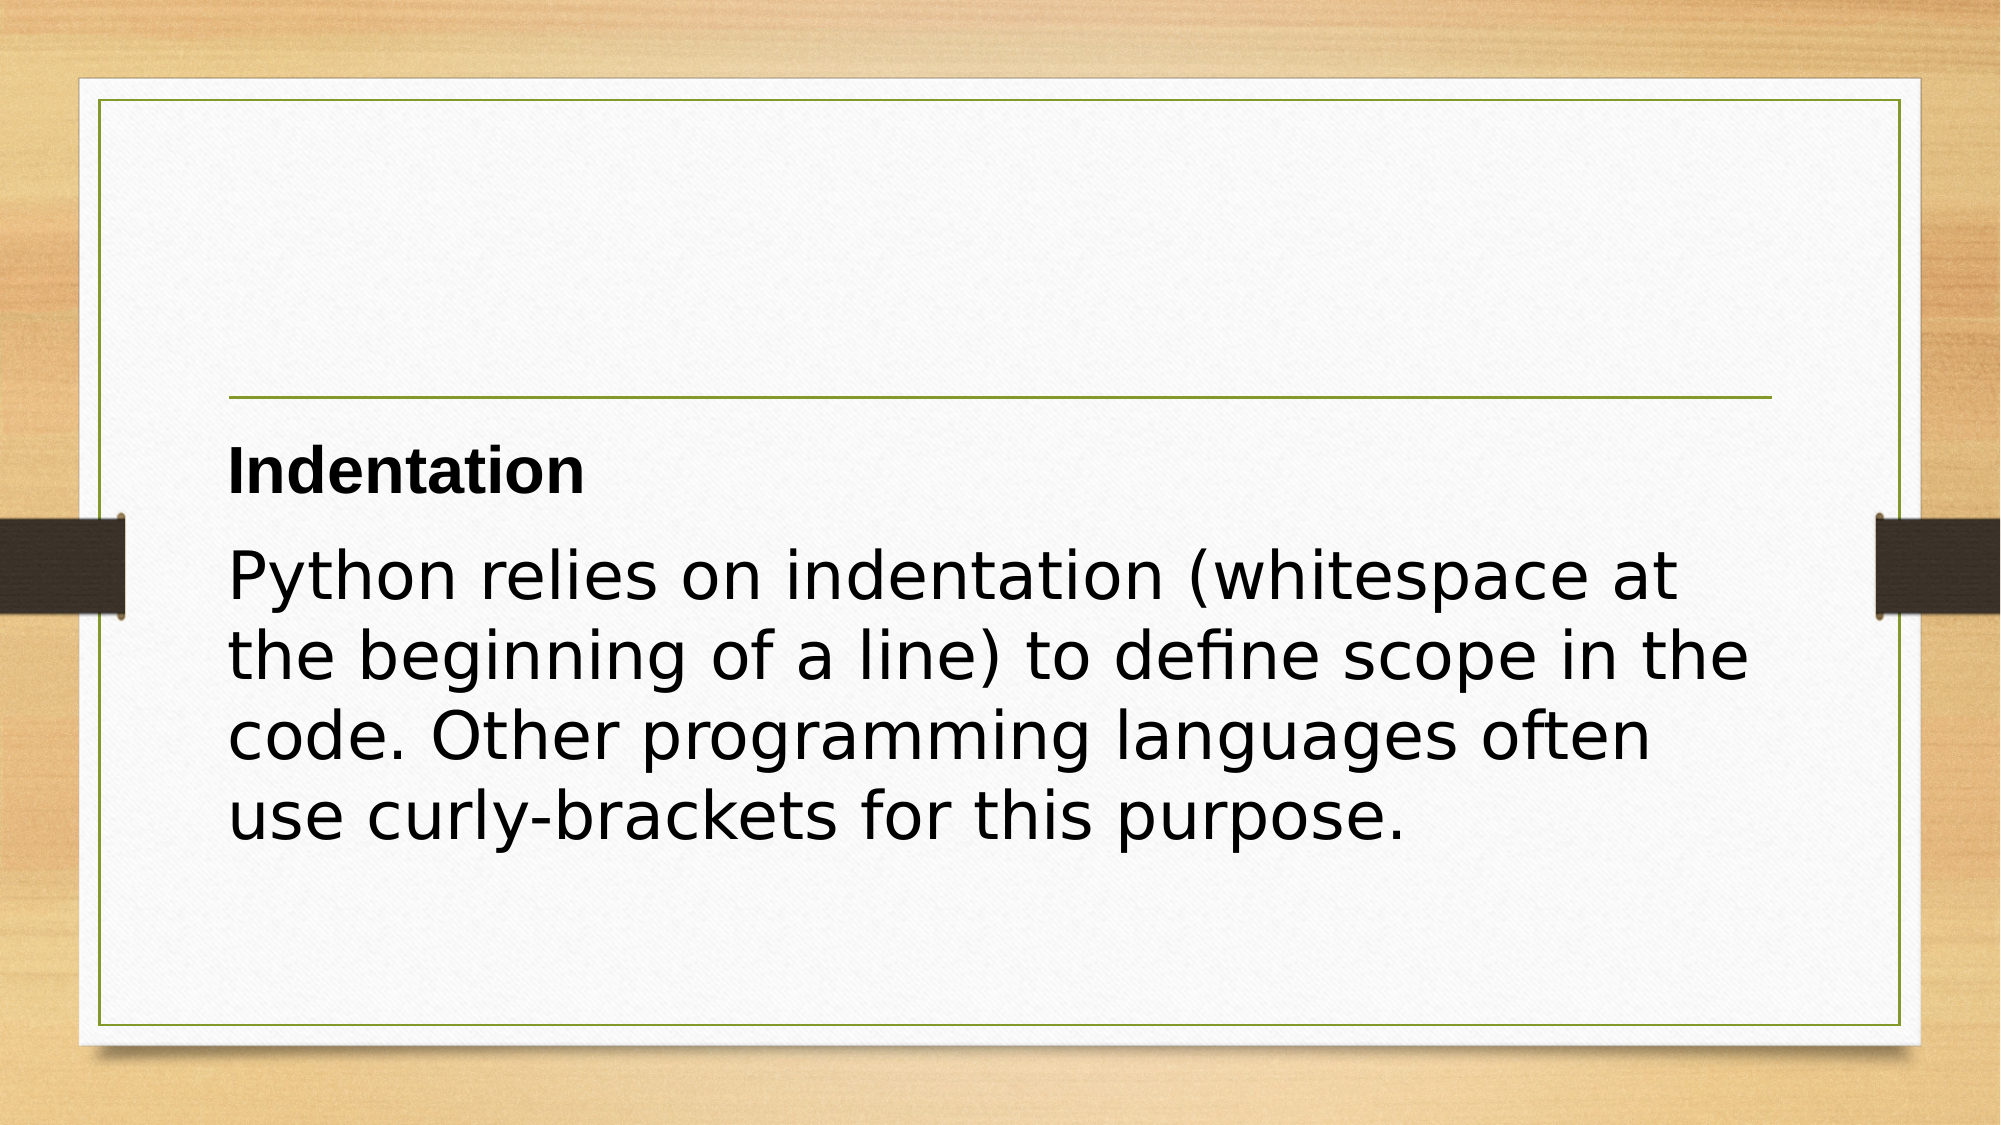

#
Indentation
Python relies on indentation (whitespace at the beginning of a line) to define scope in the code. Other programming languages often use curly-brackets for this purpose.